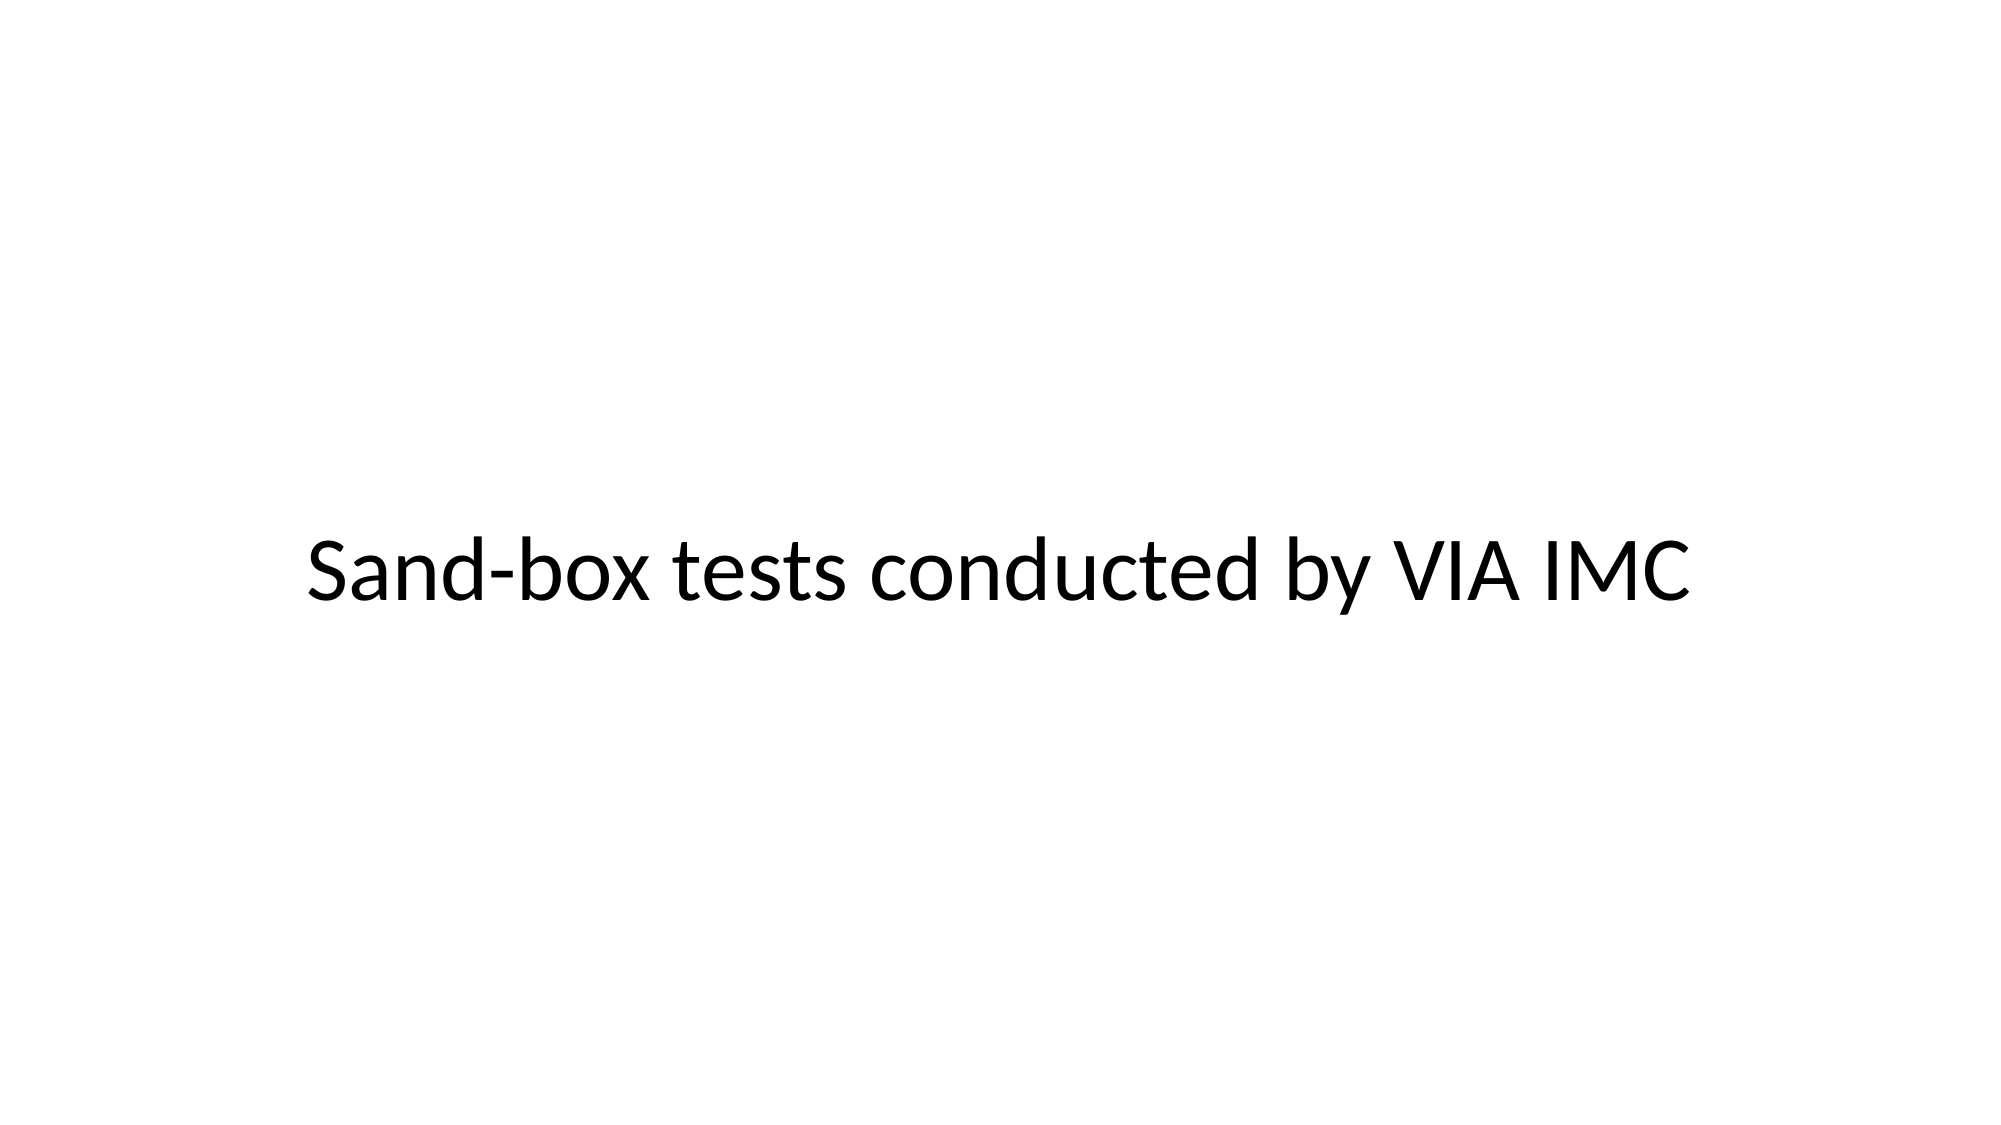

# Sand-box tests conducted by VIA IMC